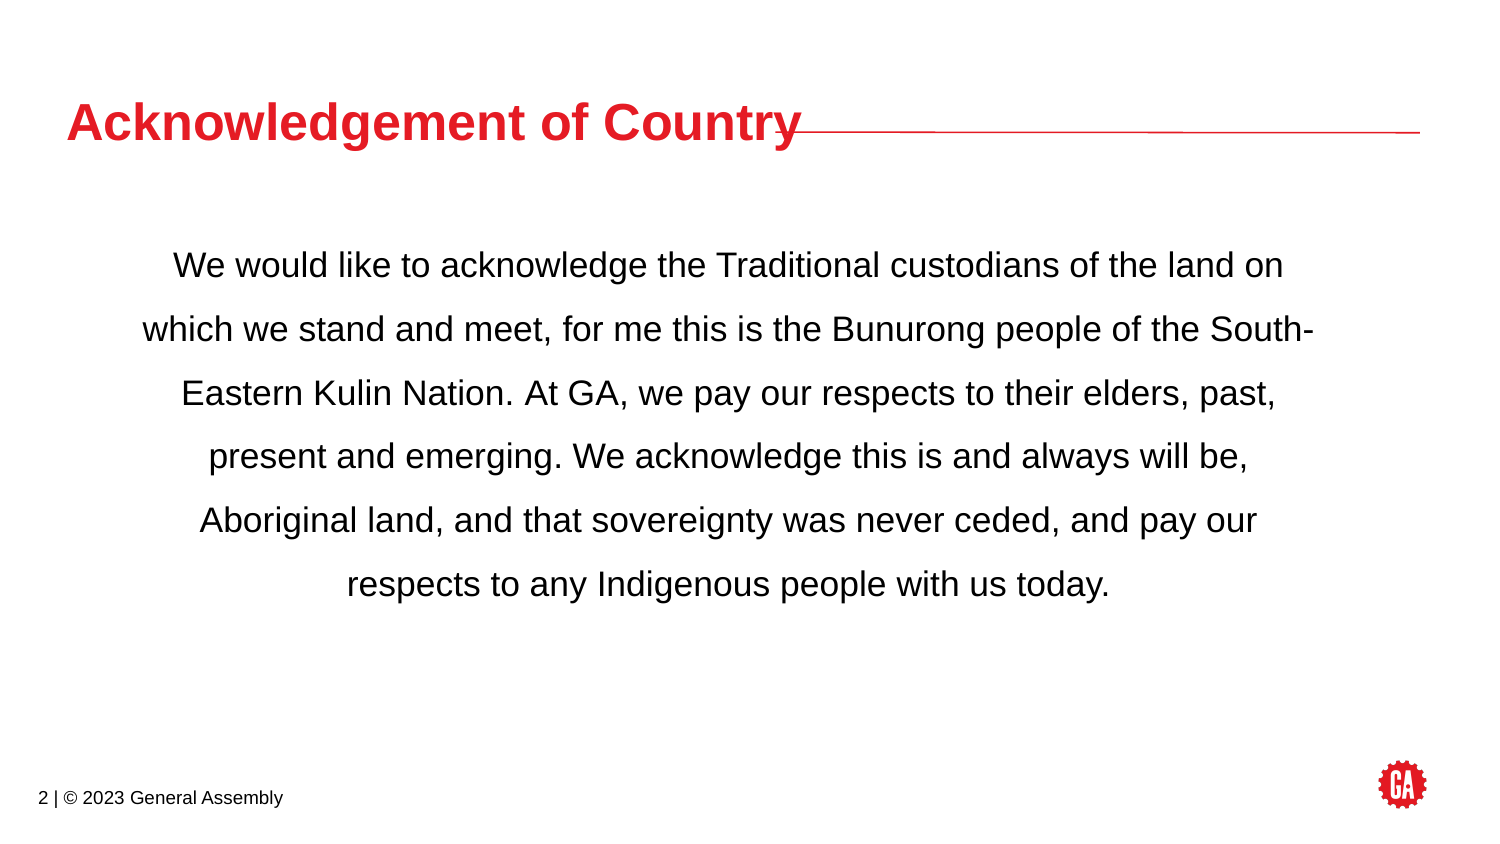

Acknowledgement of Country

We would like to acknowledge the Traditional custodians of the land on which we stand and meet, for me this is the Bunurong people of the South-Eastern Kulin Nation. At GA, we pay our respects to their elders, past, present and emerging. We acknowledge this is and always will be, Aboriginal land, and that sovereignty was never ceded, and pay our respects to any Indigenous people with us today.

2 | © 2023 General Assembly